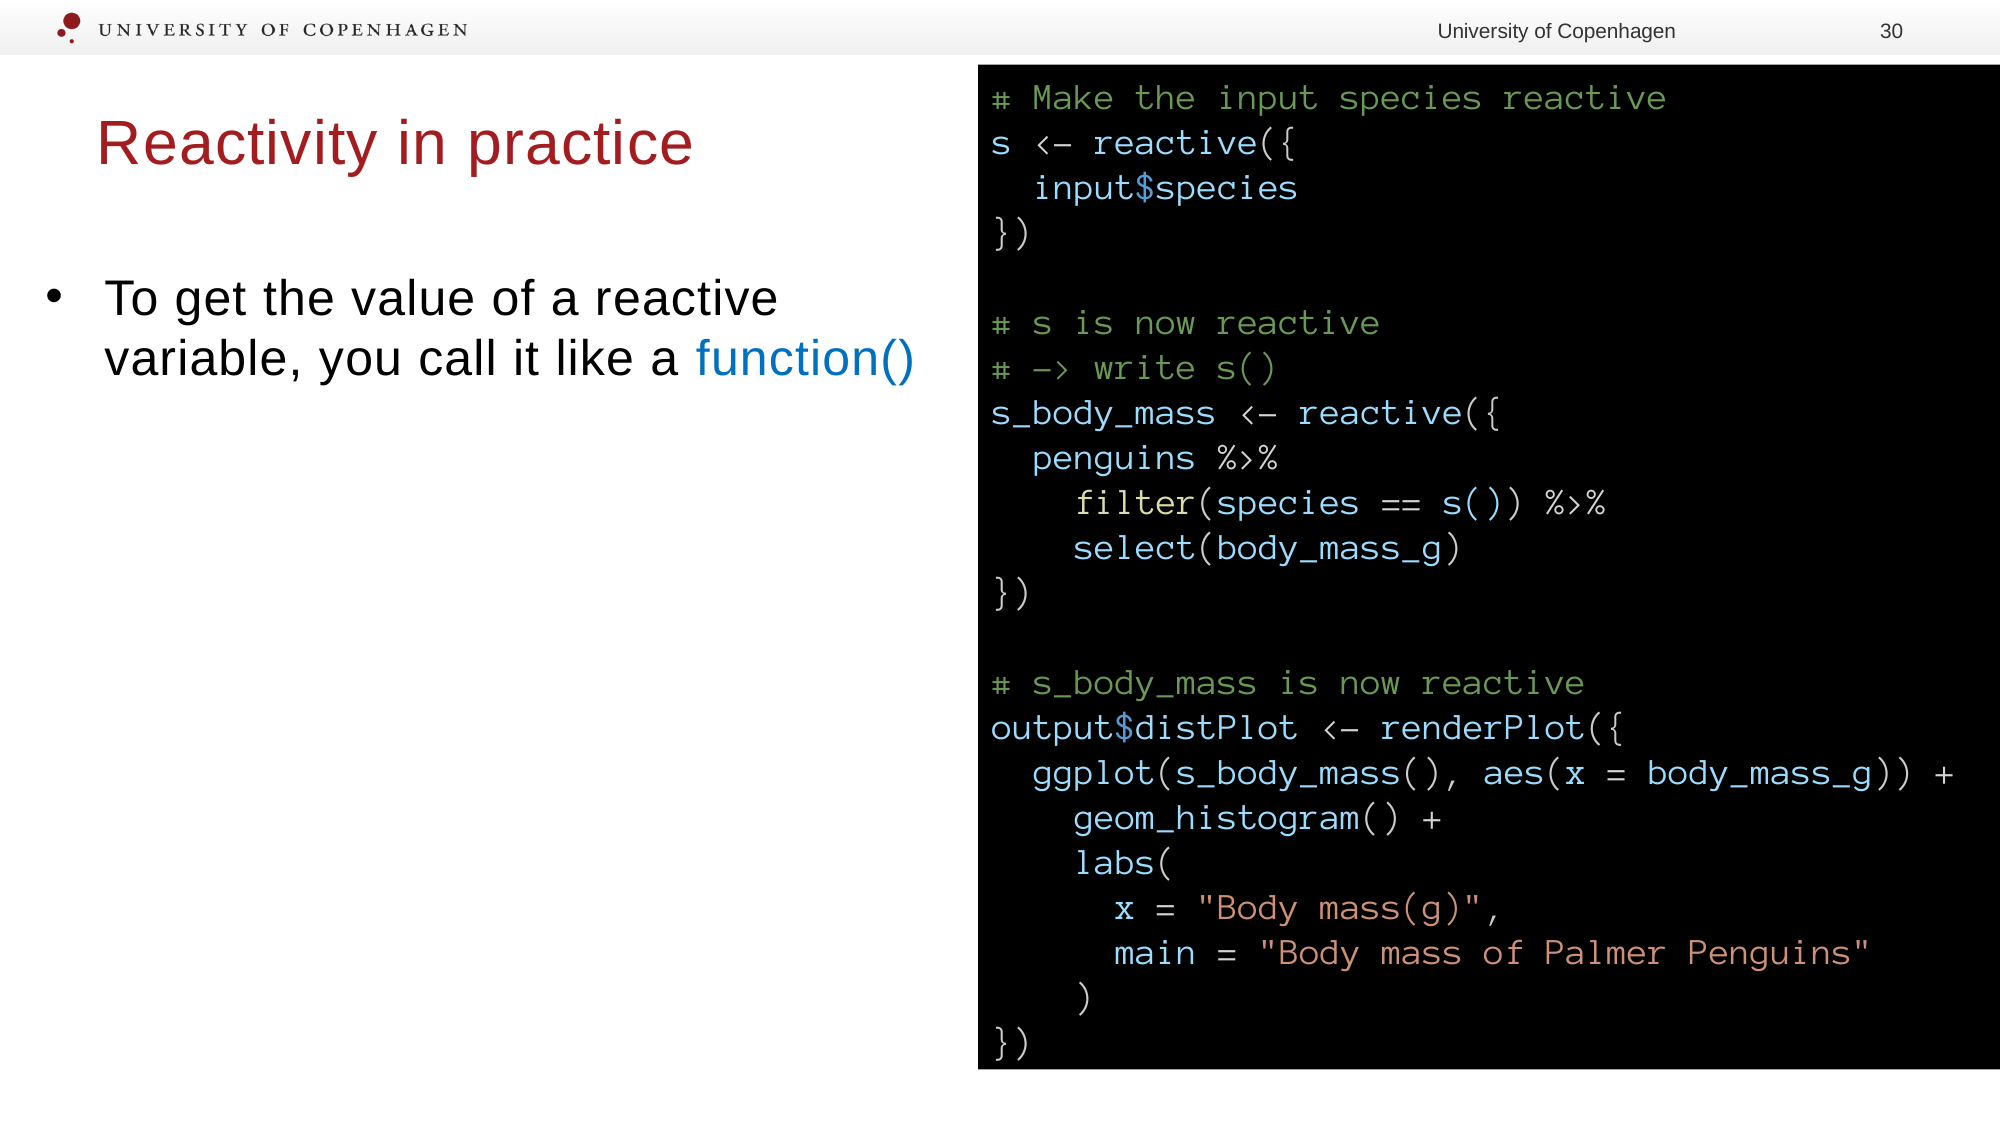

University of Copenhagen

30
# Make the input species reactive
s <- reactive({
  input$species
})

# s is now reactive
# -> write s()
s_body_mass <- reactive({
  penguins %>%
    filter(species == s()) %>%
    select(body_mass_g)
})

# s_body_mass is now reactive
output$distPlot <- renderPlot({
  ggplot(s_body_mass(), aes(x = body_mass_g)) +
    geom_histogram() +
    labs(
      x = "Body mass(g)",
      main = "Body mass of Palmer Penguins"
    )
})
# Reactivity in practice
To get the value of a reactive variable, you call it like a function()